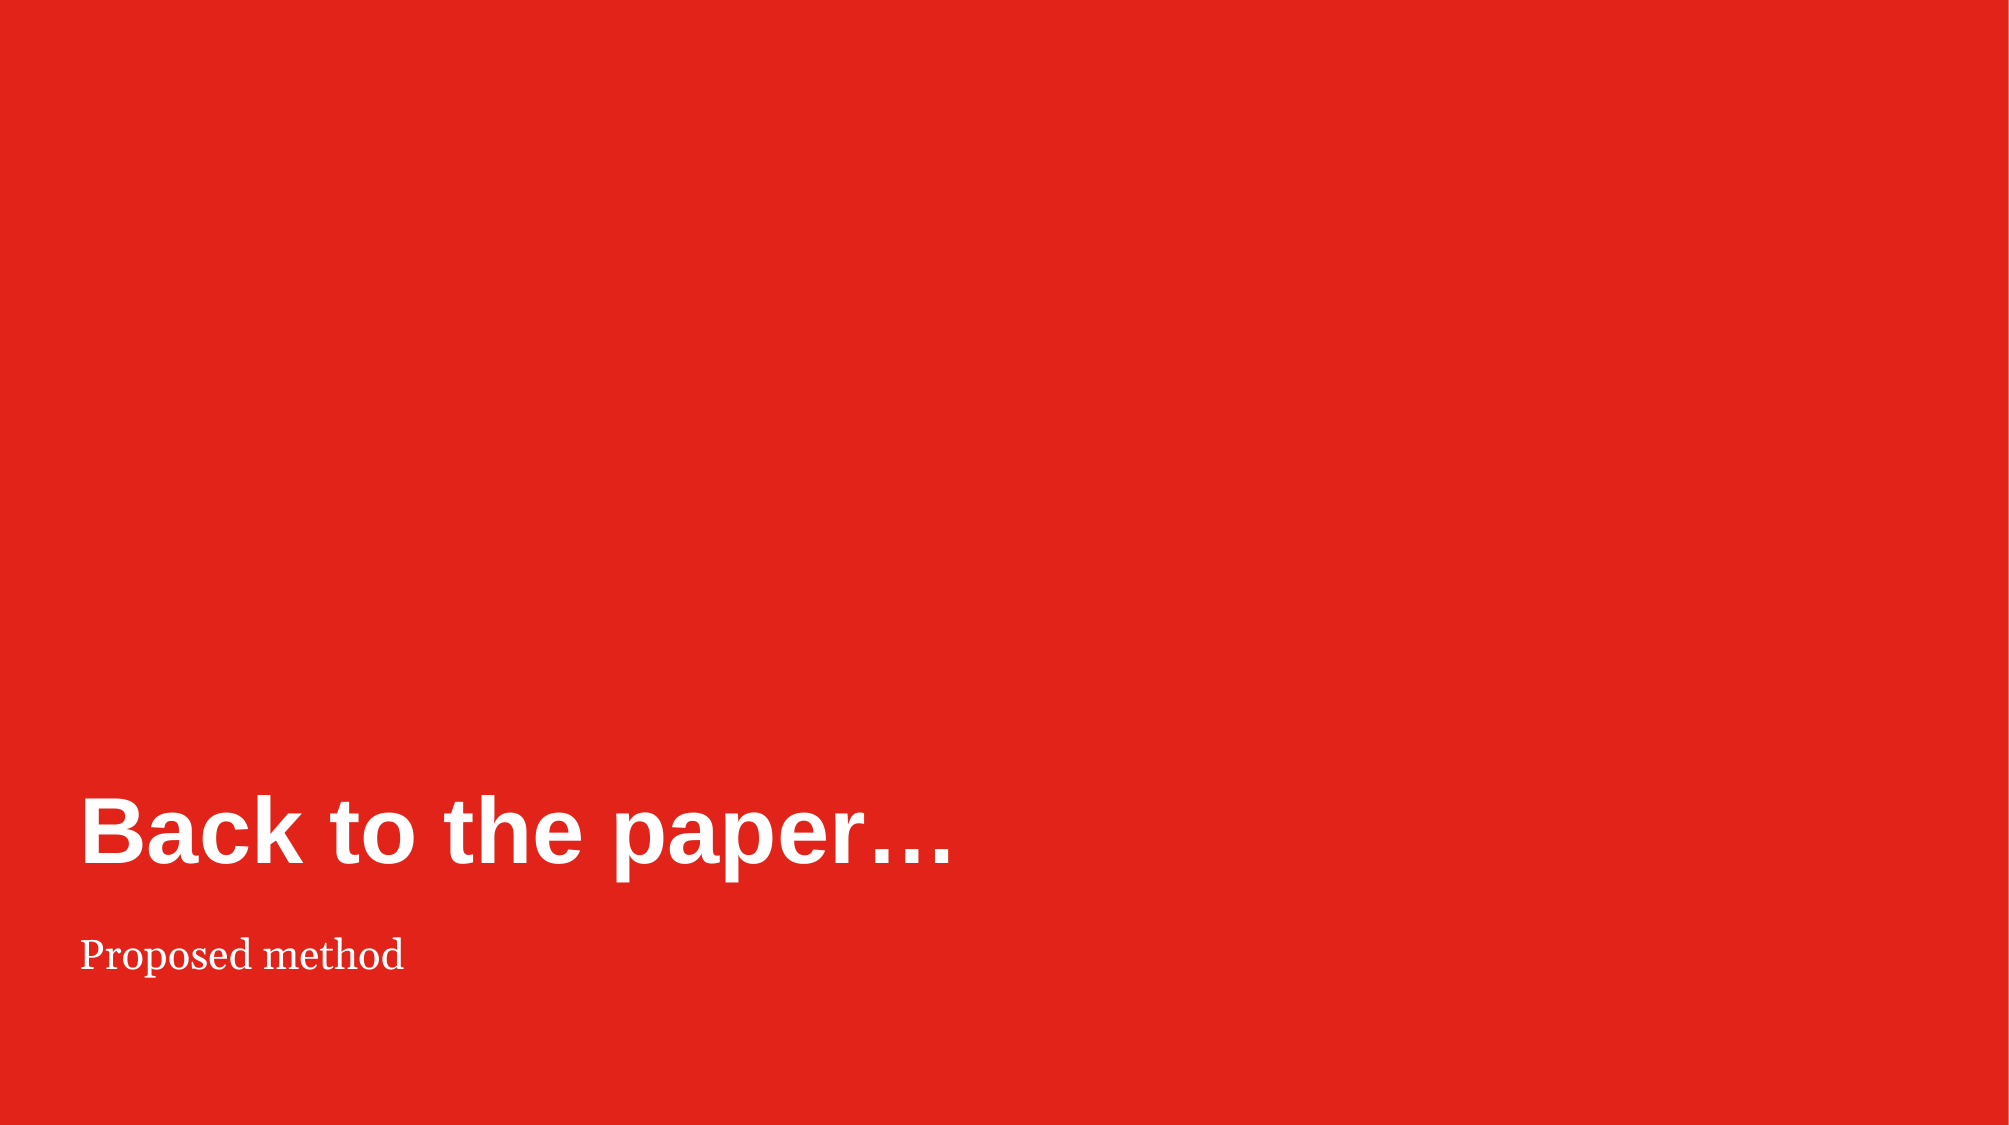

# Back to the paper…
Proposed method